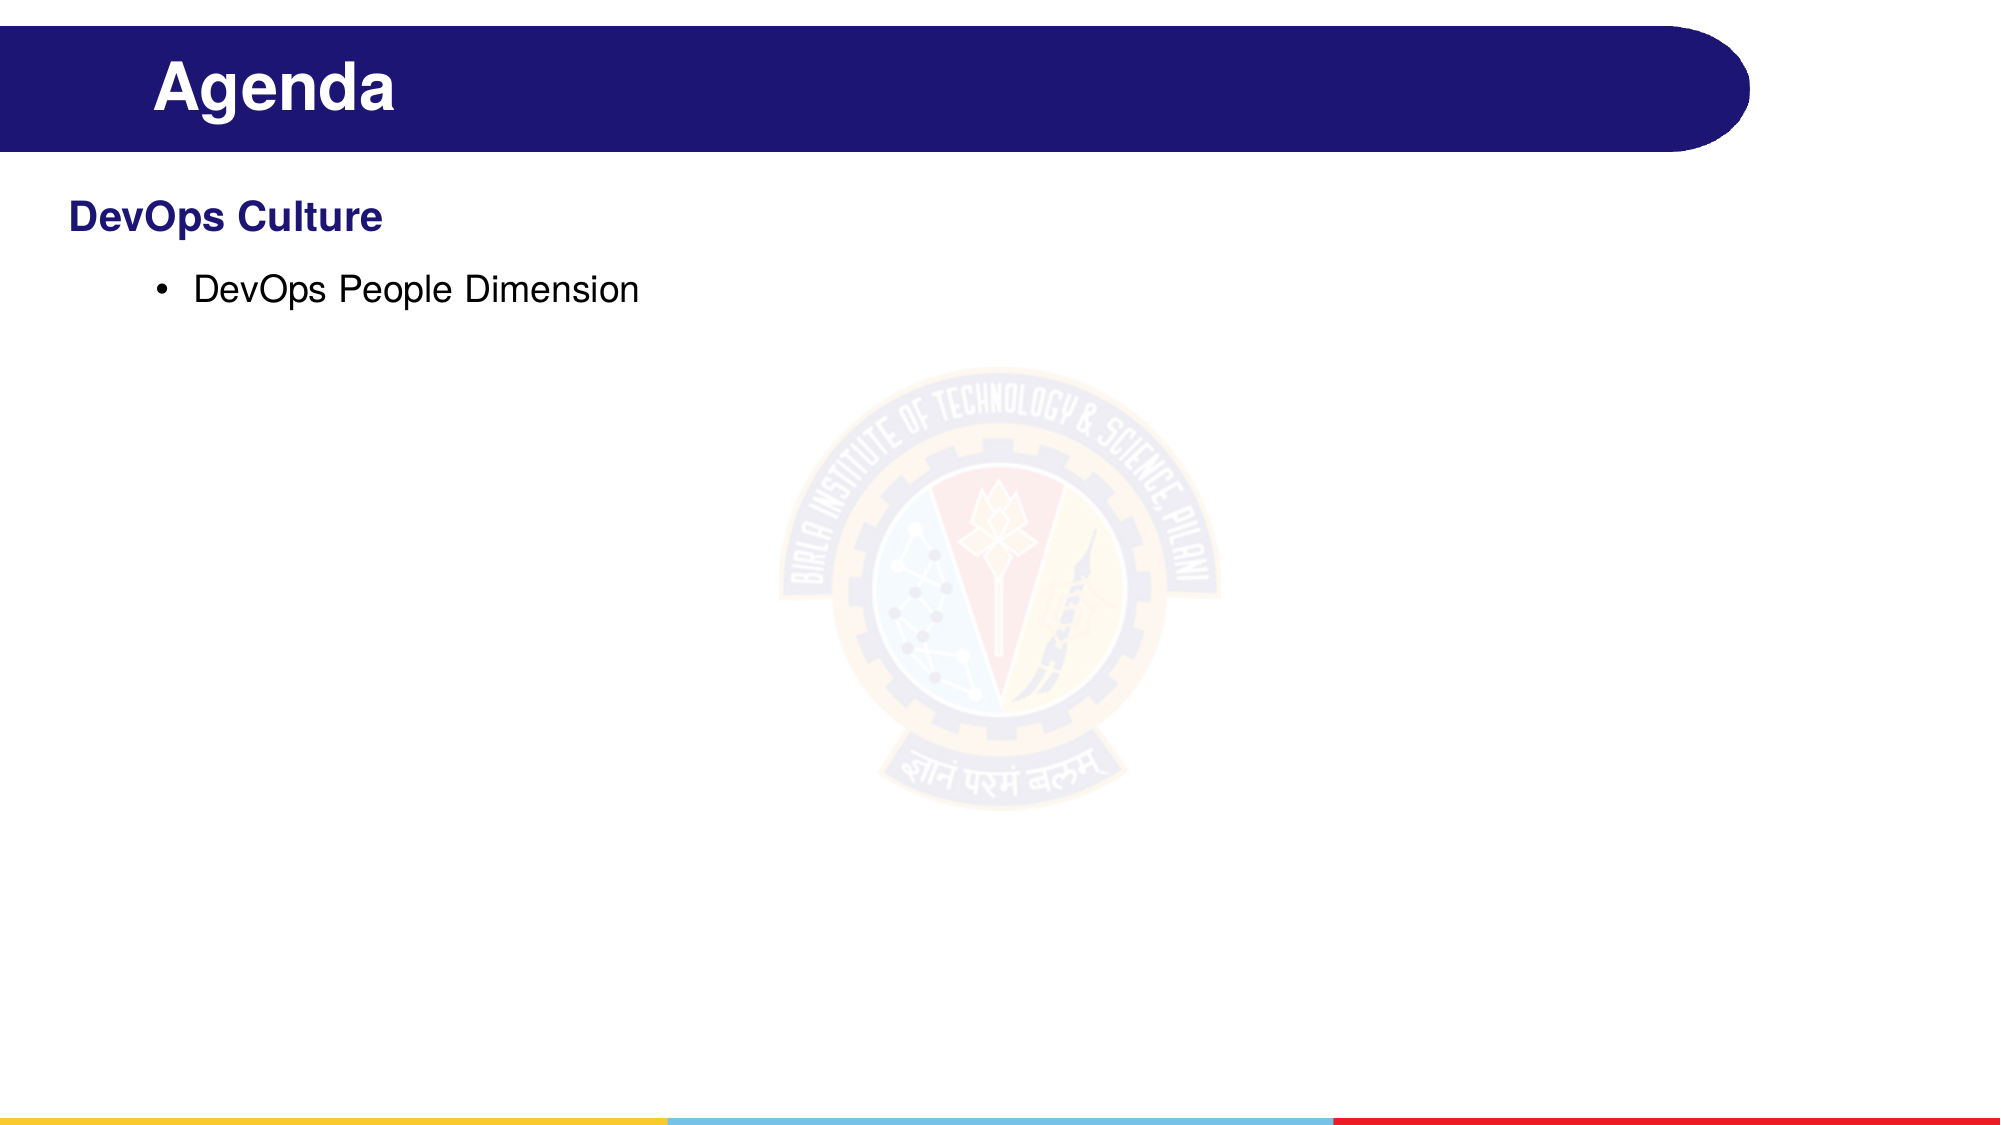

# Agenda
DevOps Culture
DevOps People Dimension